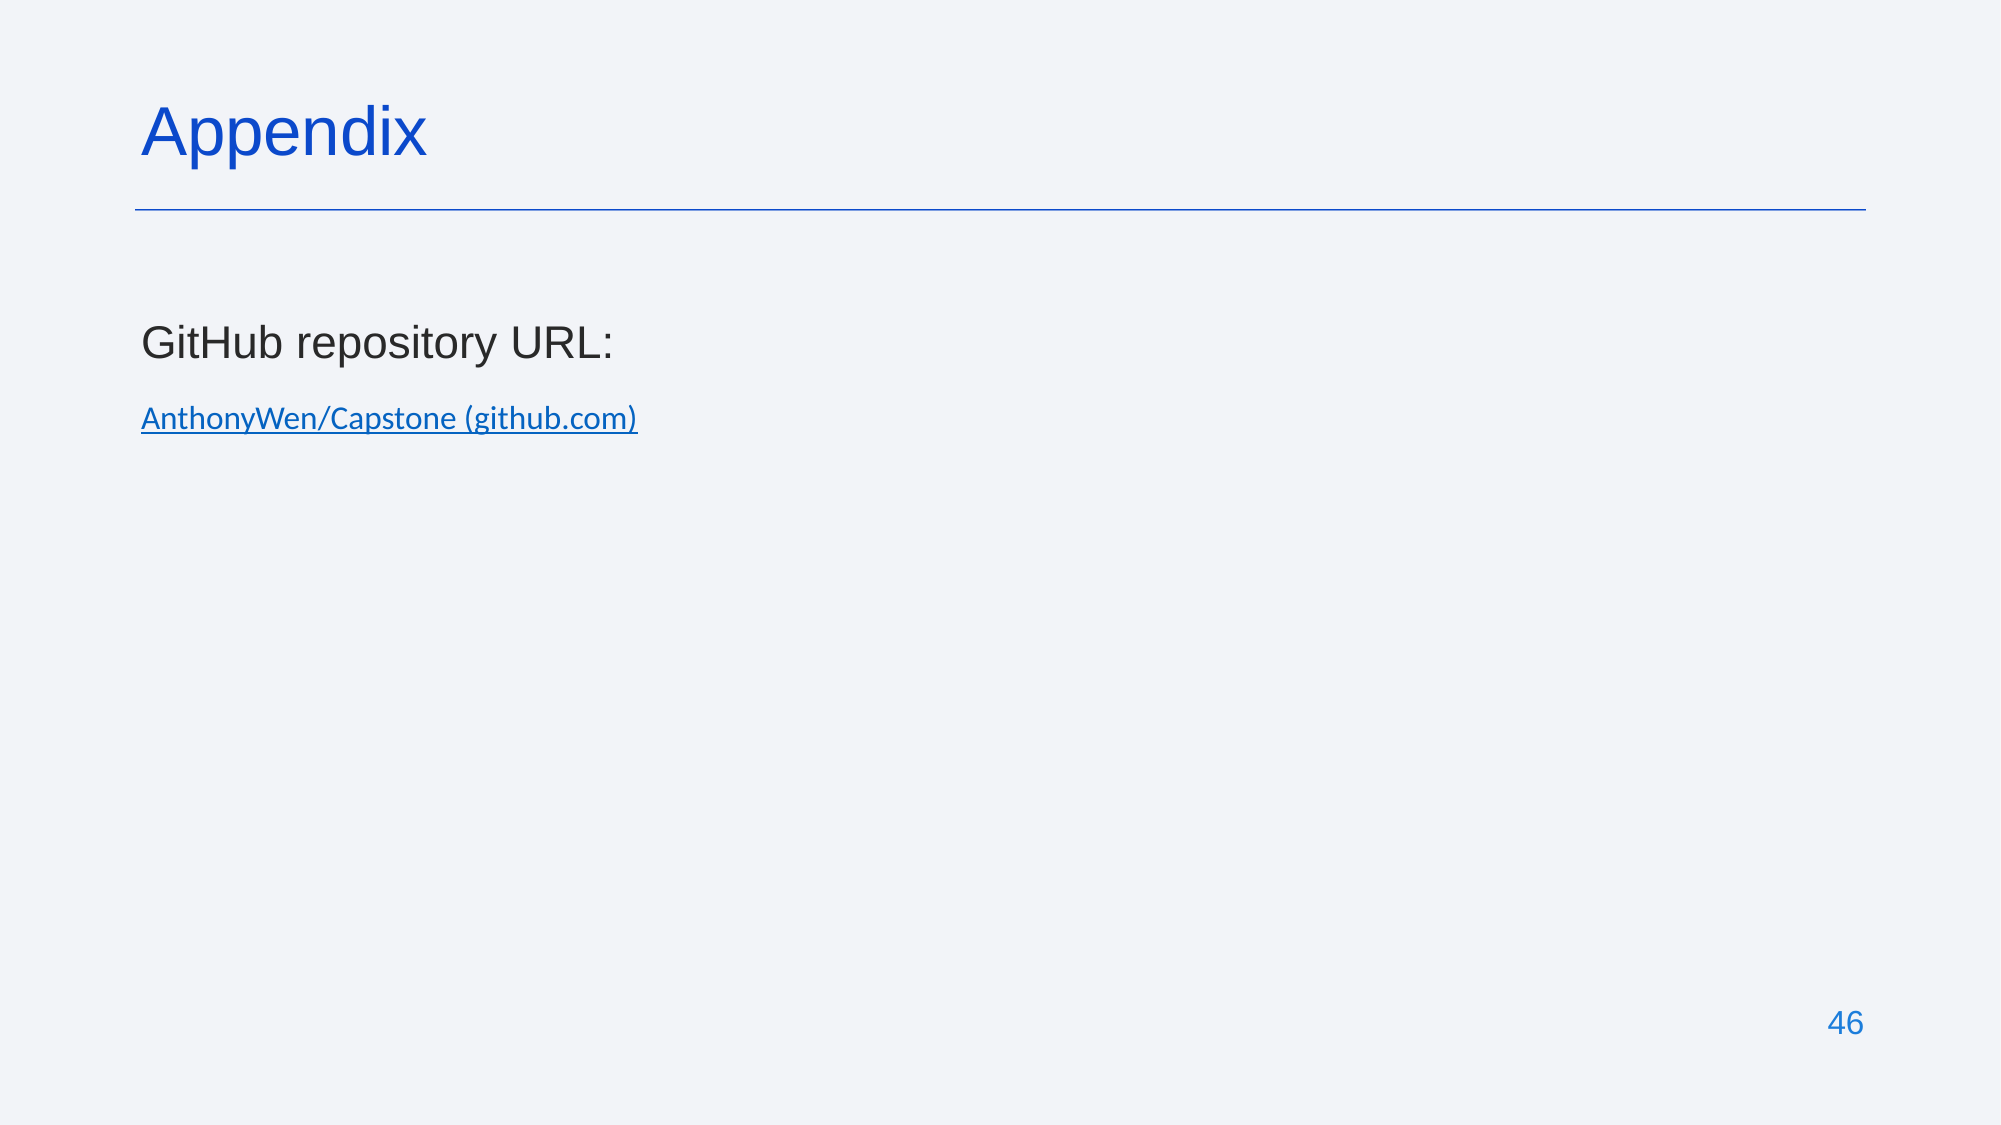

Appendix
GitHub repository URL:
AnthonyWen/Capstone (github.com)
46